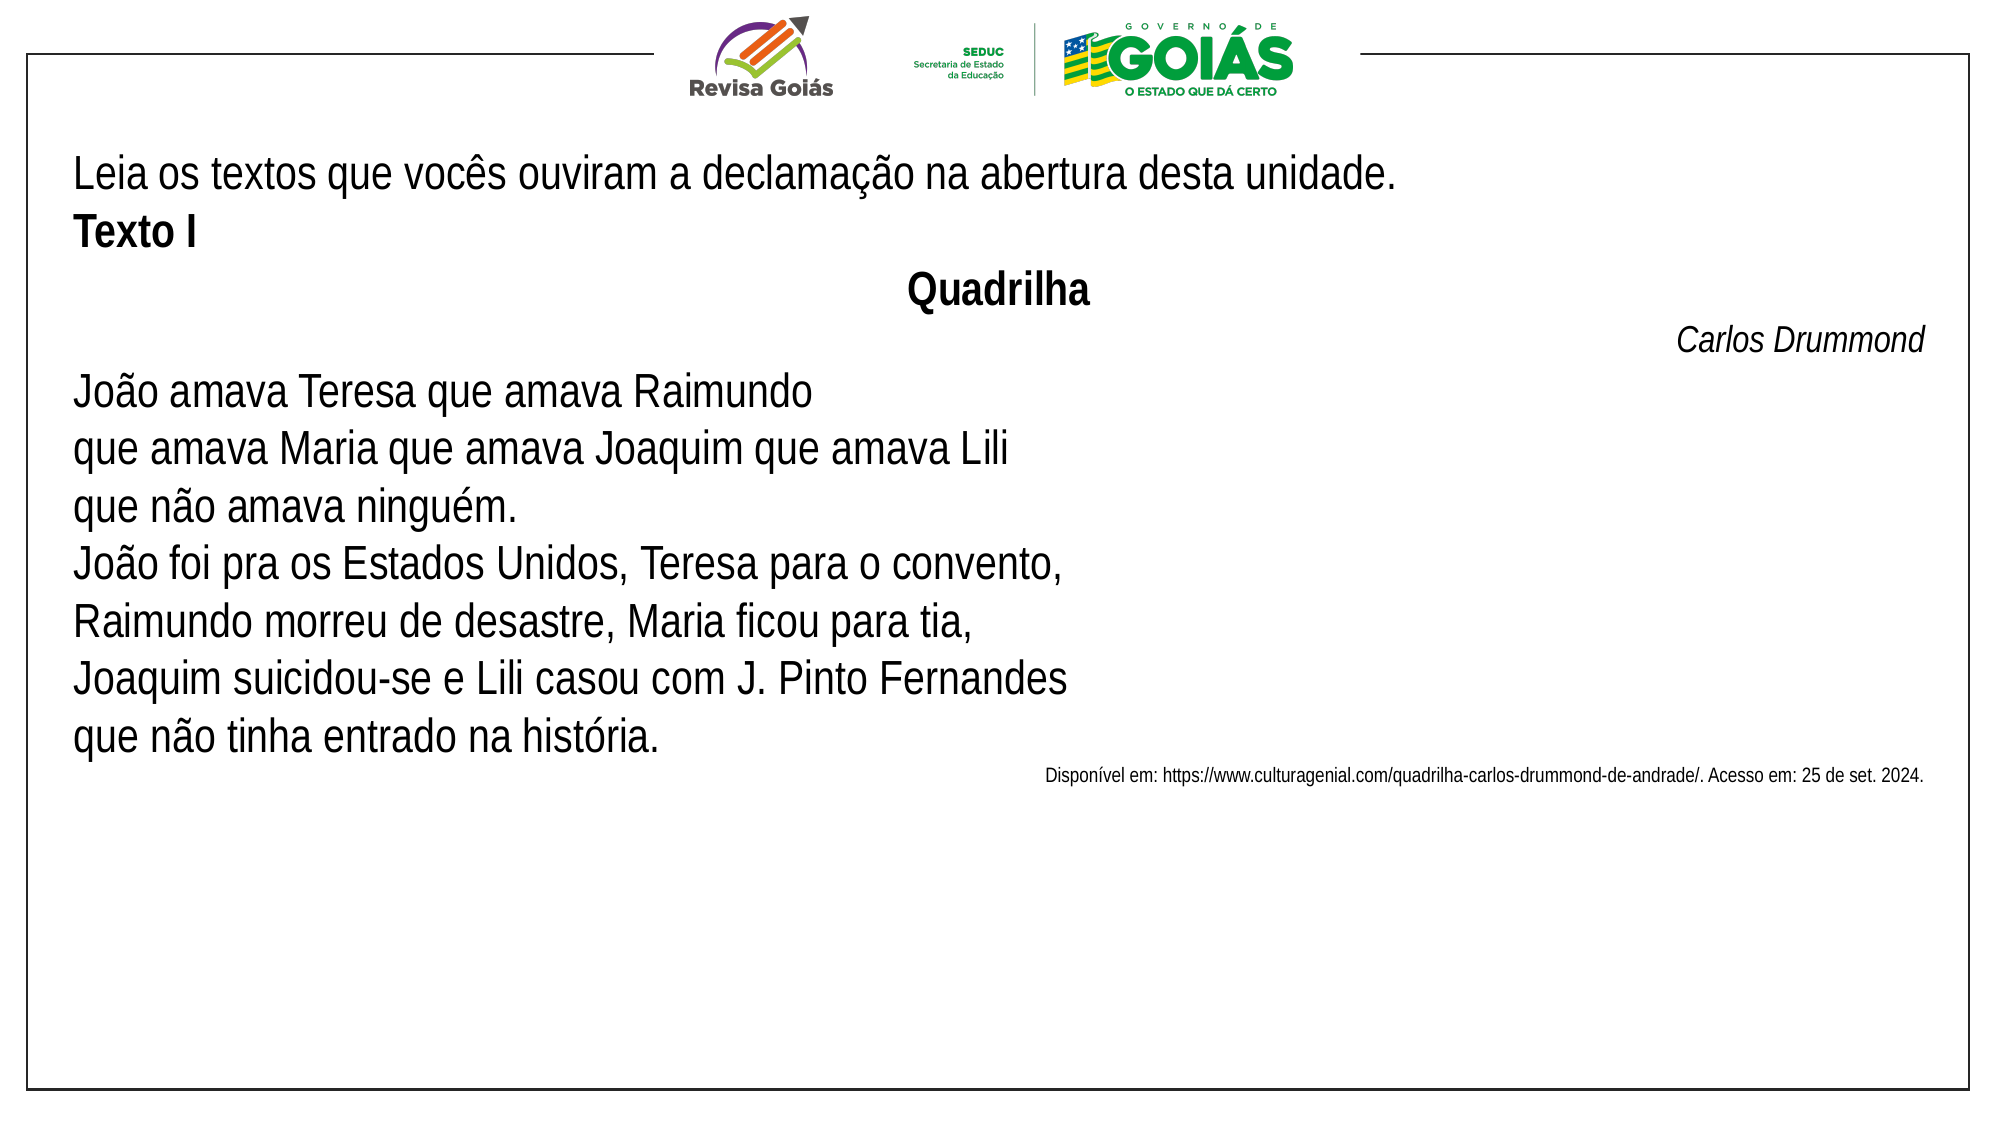

Leia os textos que vocês ouviram a declamação na abertura desta unidade.
Texto I
Quadrilha
Carlos Drummond
João amava Teresa que amava Raimundo
que amava Maria que amava Joaquim que amava Lili
que não amava ninguém.
João foi pra os Estados Unidos, Teresa para o convento,
Raimundo morreu de desastre, Maria ficou para tia,
Joaquim suicidou-se e Lili casou com J. Pinto Fernandes
que não tinha entrado na história.
Disponível em: https://www.culturagenial.com/quadrilha-carlos-drummond-de-andrade/. Acesso em: 25 de set. 2024.